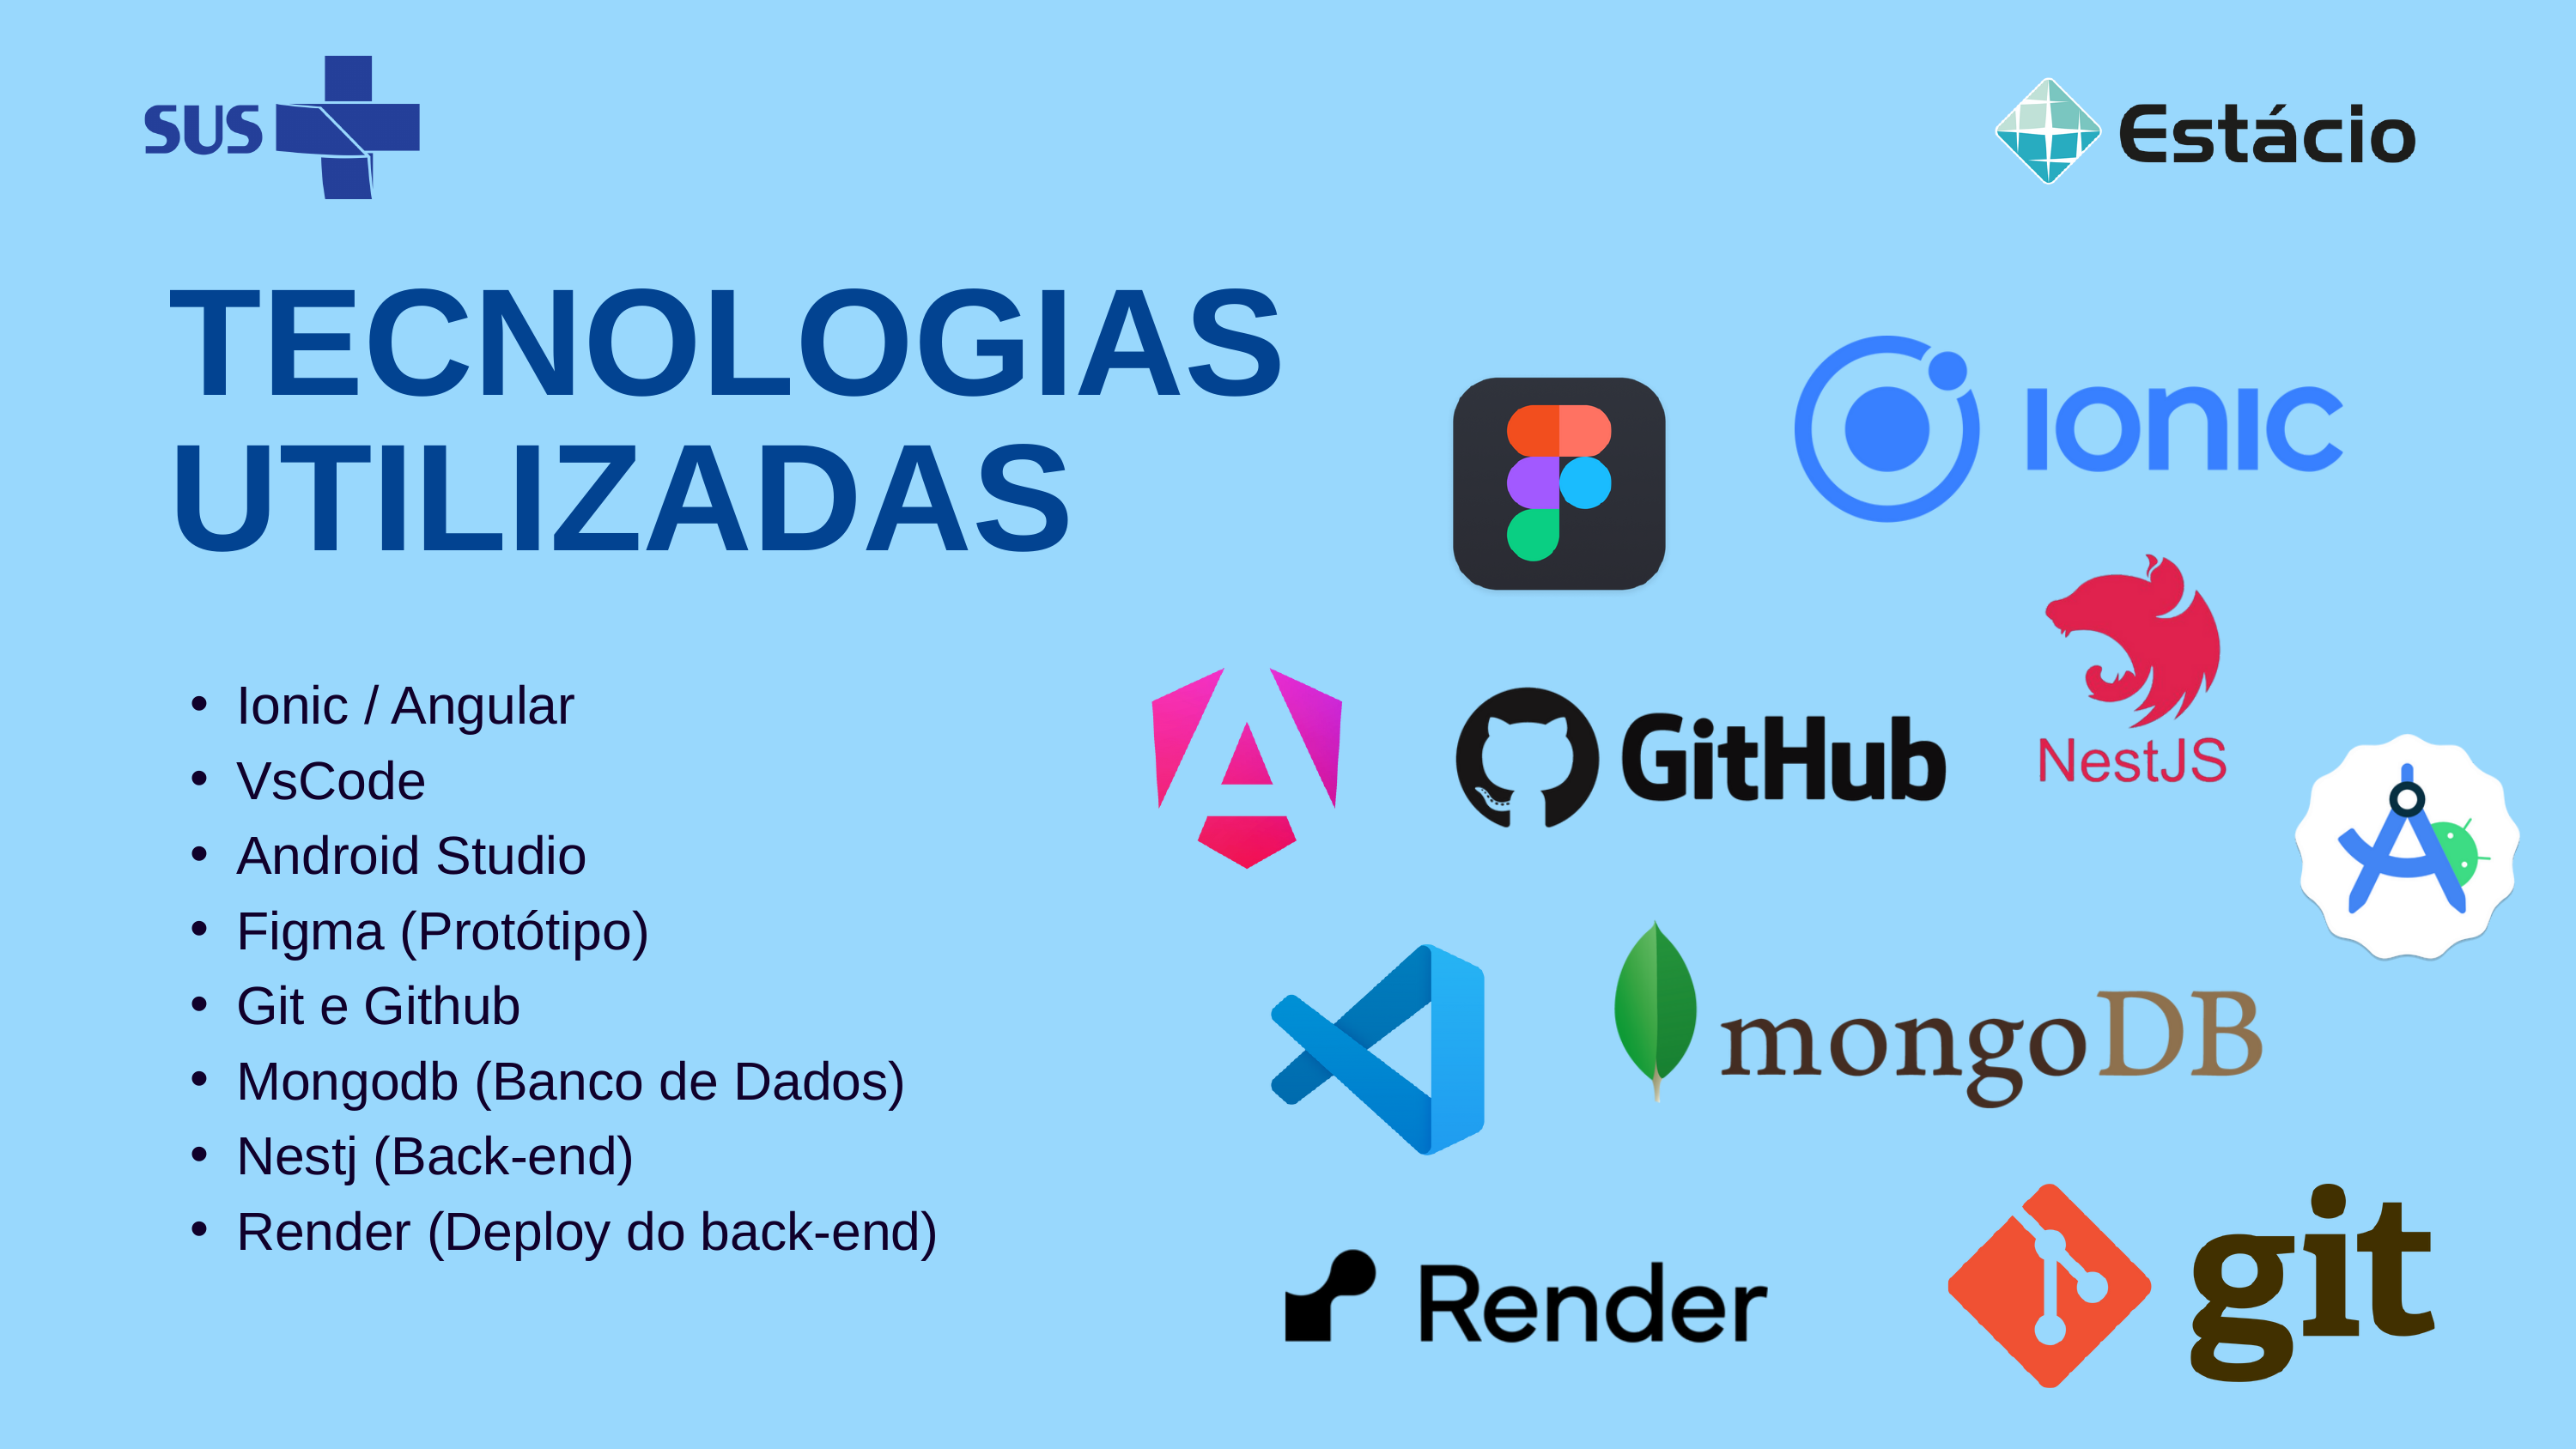

TECNOLOGIAS UTILIZADAS

Ionic / Angular
VsCode
Android Studio
Figma (Protótipo)
Git e Github
Mongodb (Banco de Dados)
Nestj (Back-end)
Render (Deploy do back-end)